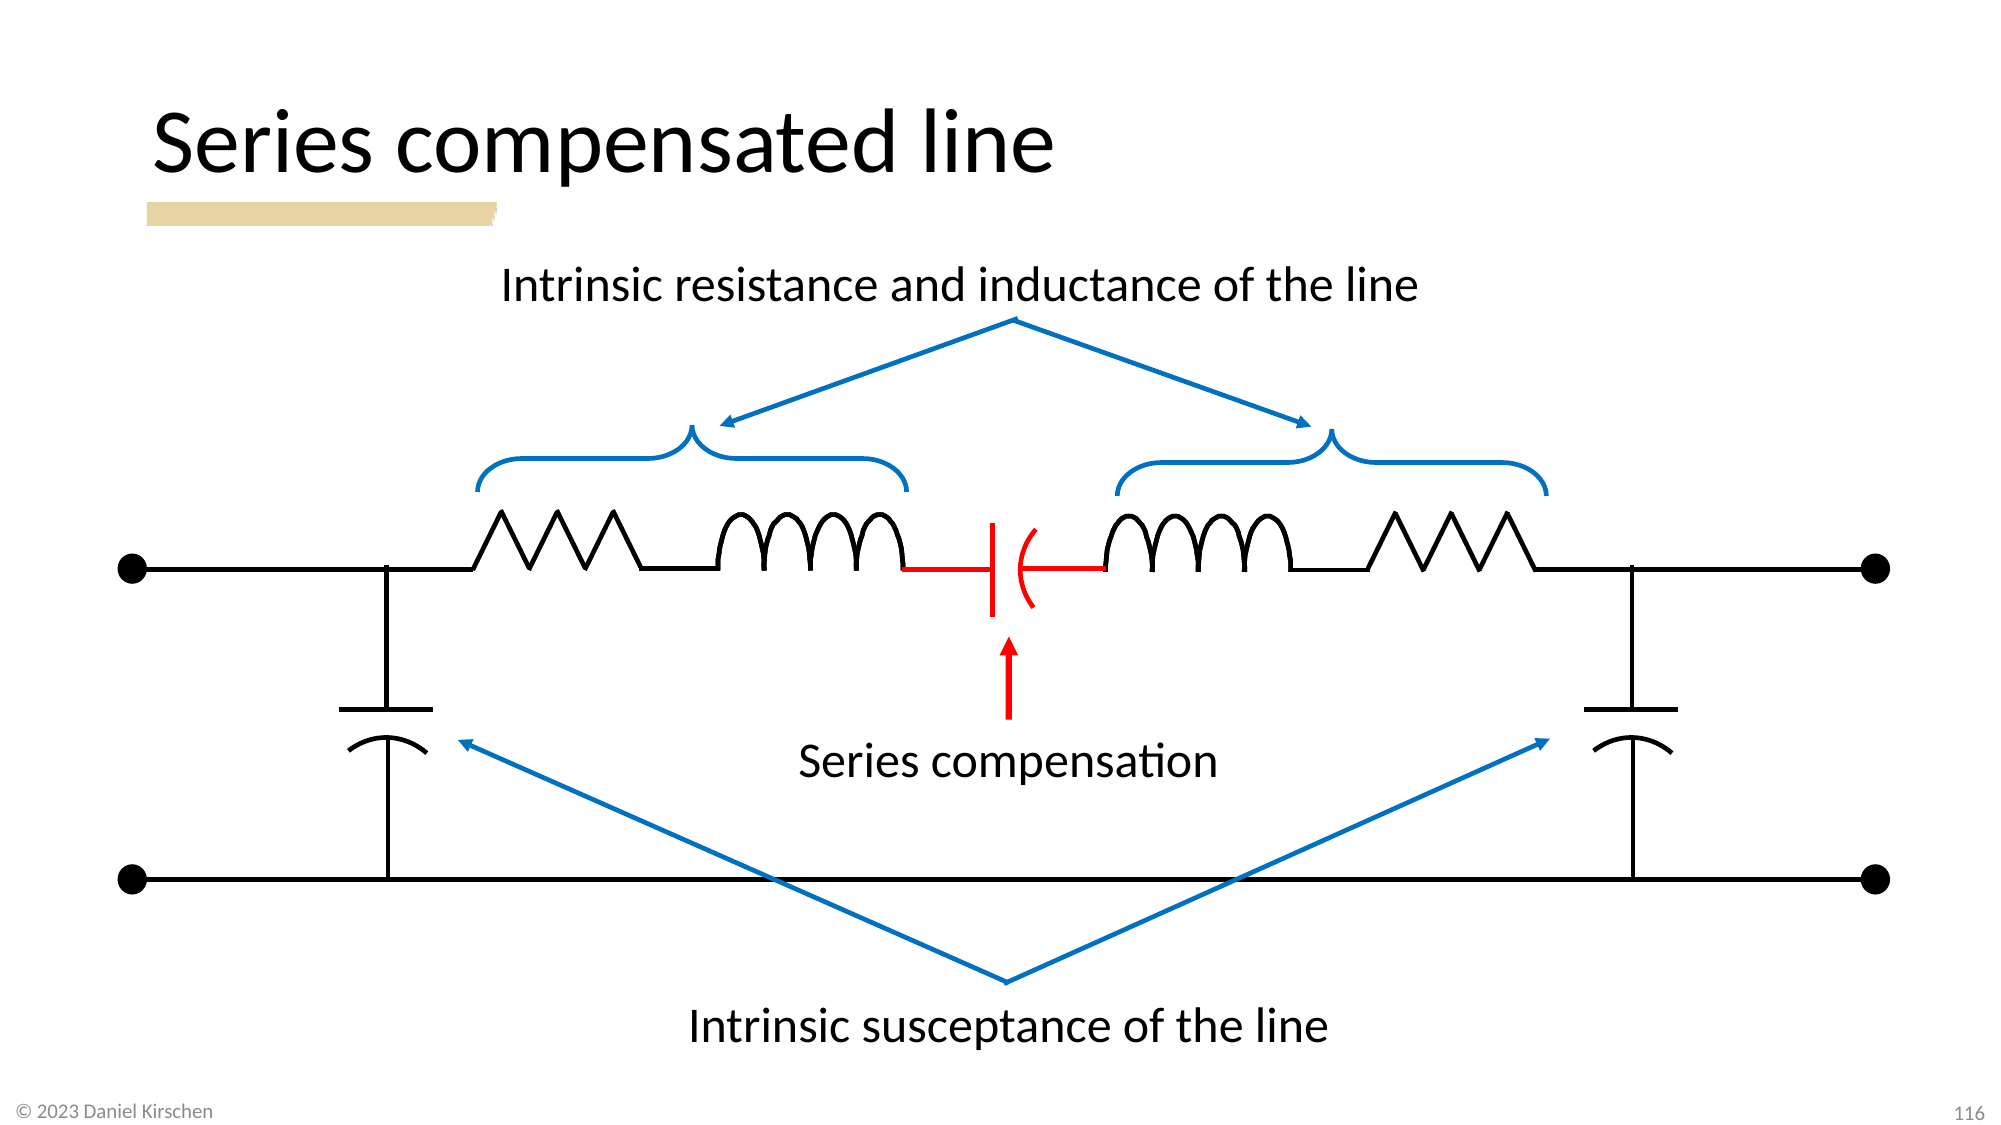

# Series compensated line
Intrinsic resistance and inductance of the line

Series compensation

Intrinsic susceptance of the line

116
© 2023 Daniel Kirschen